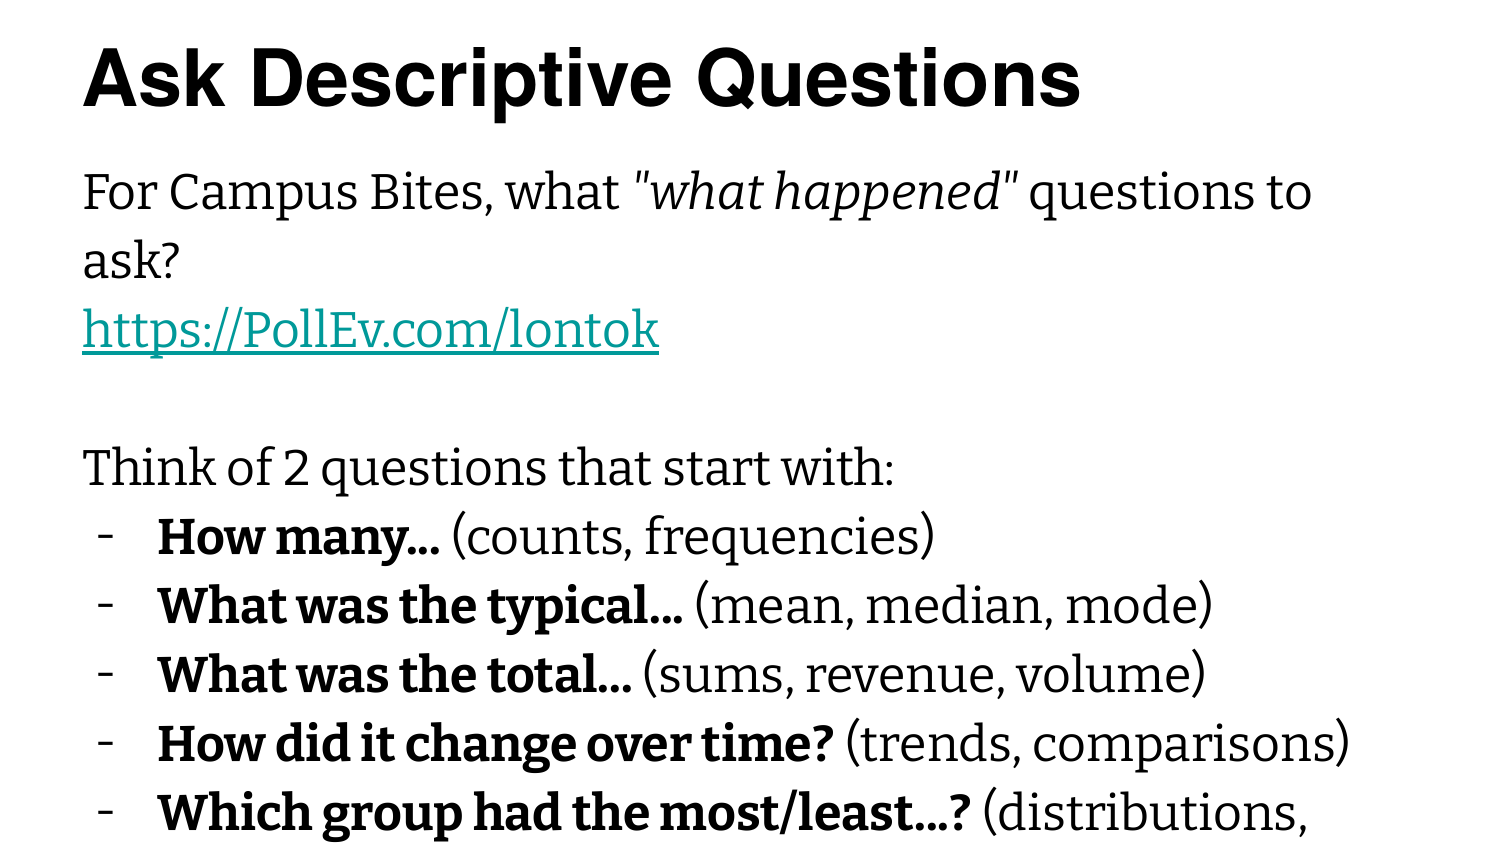

# Ask Descriptive Questions
For Campus Bites, what "what happened" questions to ask?
https://PollEv.com/lontok

Think of 2 questions that start with:
How many... (counts, frequencies)
What was the typical... (mean, median, mode)
What was the total... (sums, revenue, volume)
How did it change over time? (trends, comparisons)
Which group had the most/least...? (distributions, rankings)